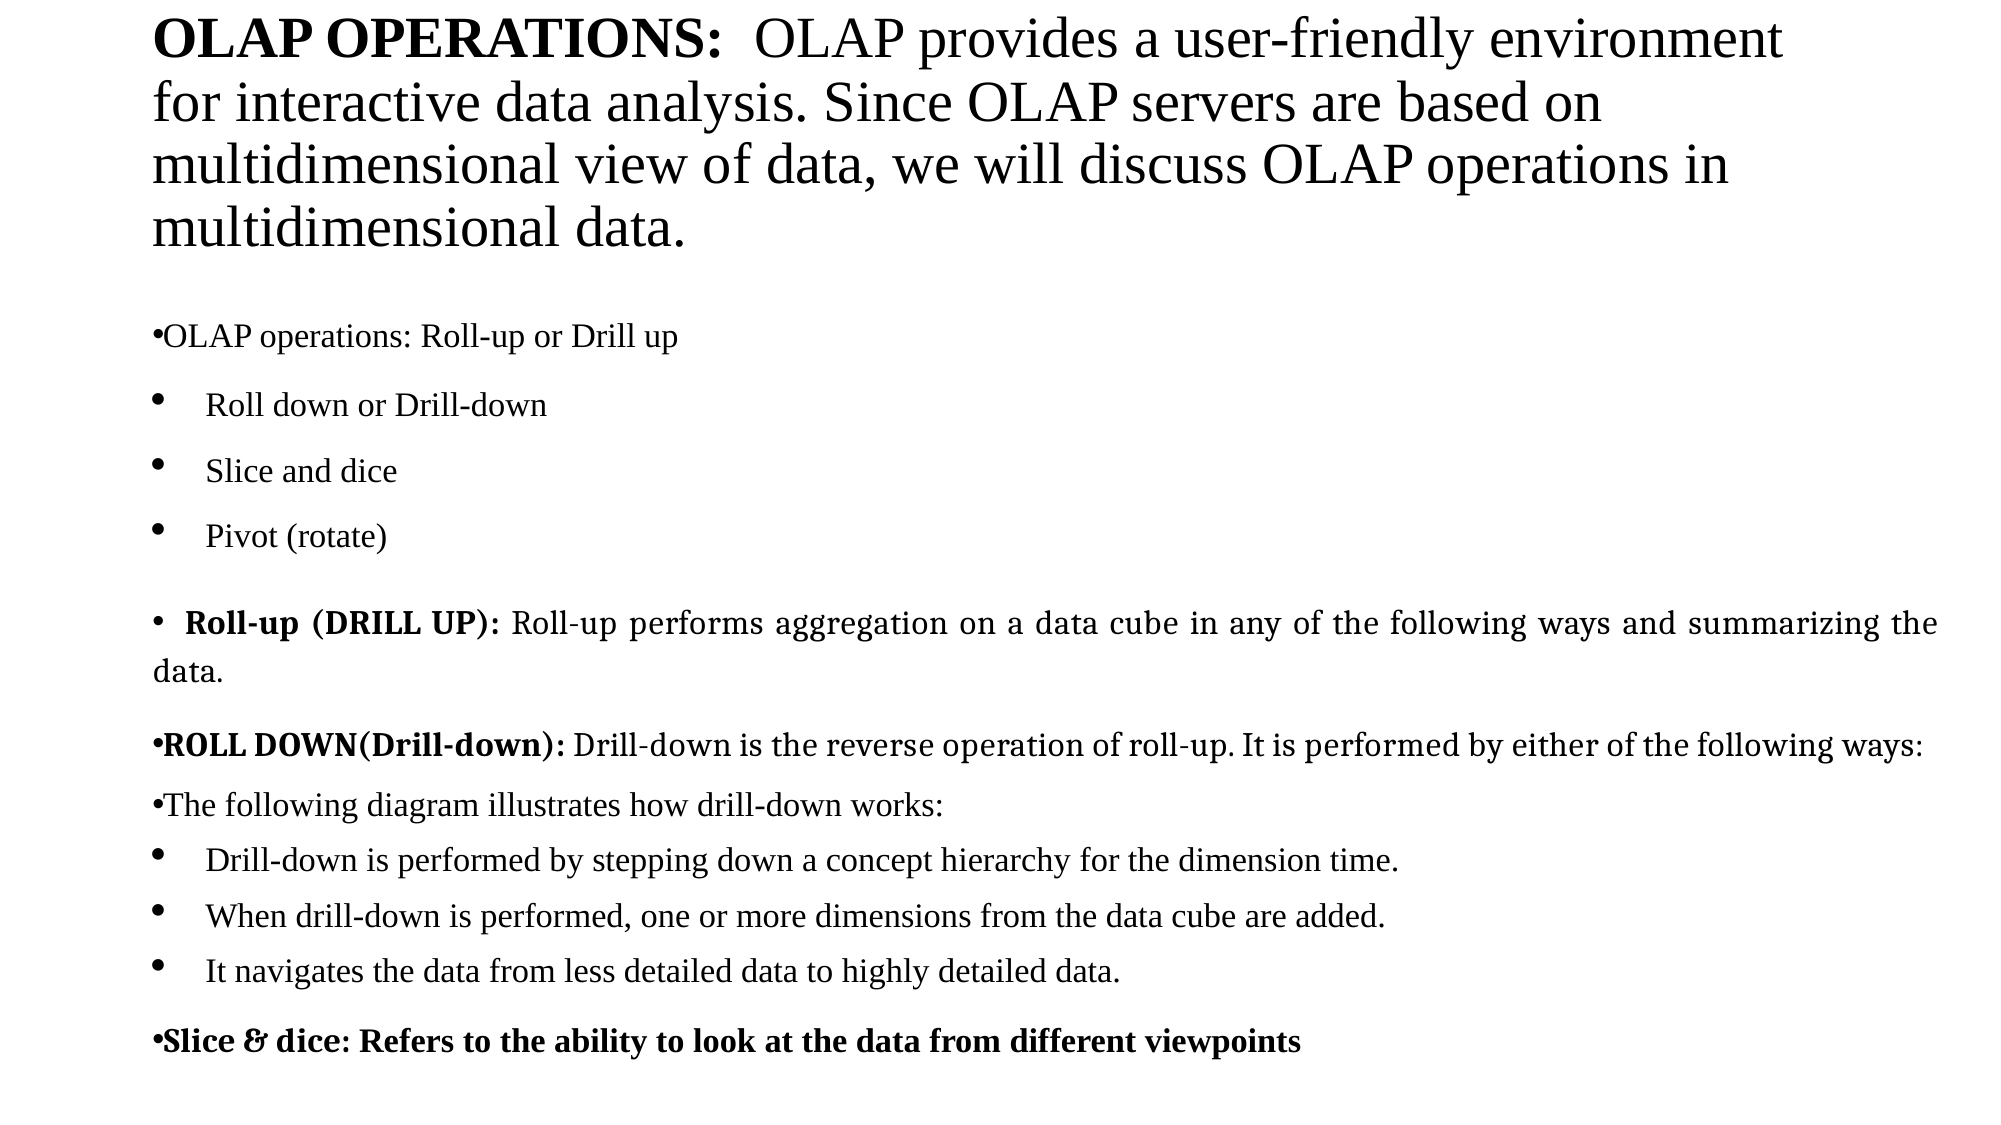

# OLAP OPERATIONS:  OLAP provides a user-friendly environment for interactive data analysis. Since OLAP servers are based on multidimensional view of data, we will discuss OLAP operations in multidimensional data.
OLAP operations: Roll-up or Drill up
Roll down or Drill-down
Slice and dice
Pivot (rotate)
  Roll-up (DRILL UP): Roll-up performs aggregation on a data cube in any of the following ways and summarizing the data.
ROLL DOWN(Drill-down): Drill-down is the reverse operation of roll-up. It is performed by either of the following ways:
The following diagram illustrates how drill-down works:
Drill-down is performed by stepping down a concept hierarchy for the dimension time.
When drill-down is performed, one or more dimensions from the data cube are added.
It navigates the data from less detailed data to highly detailed data.
Slice & dice: Refers to the ability to look at the data from different viewpoints